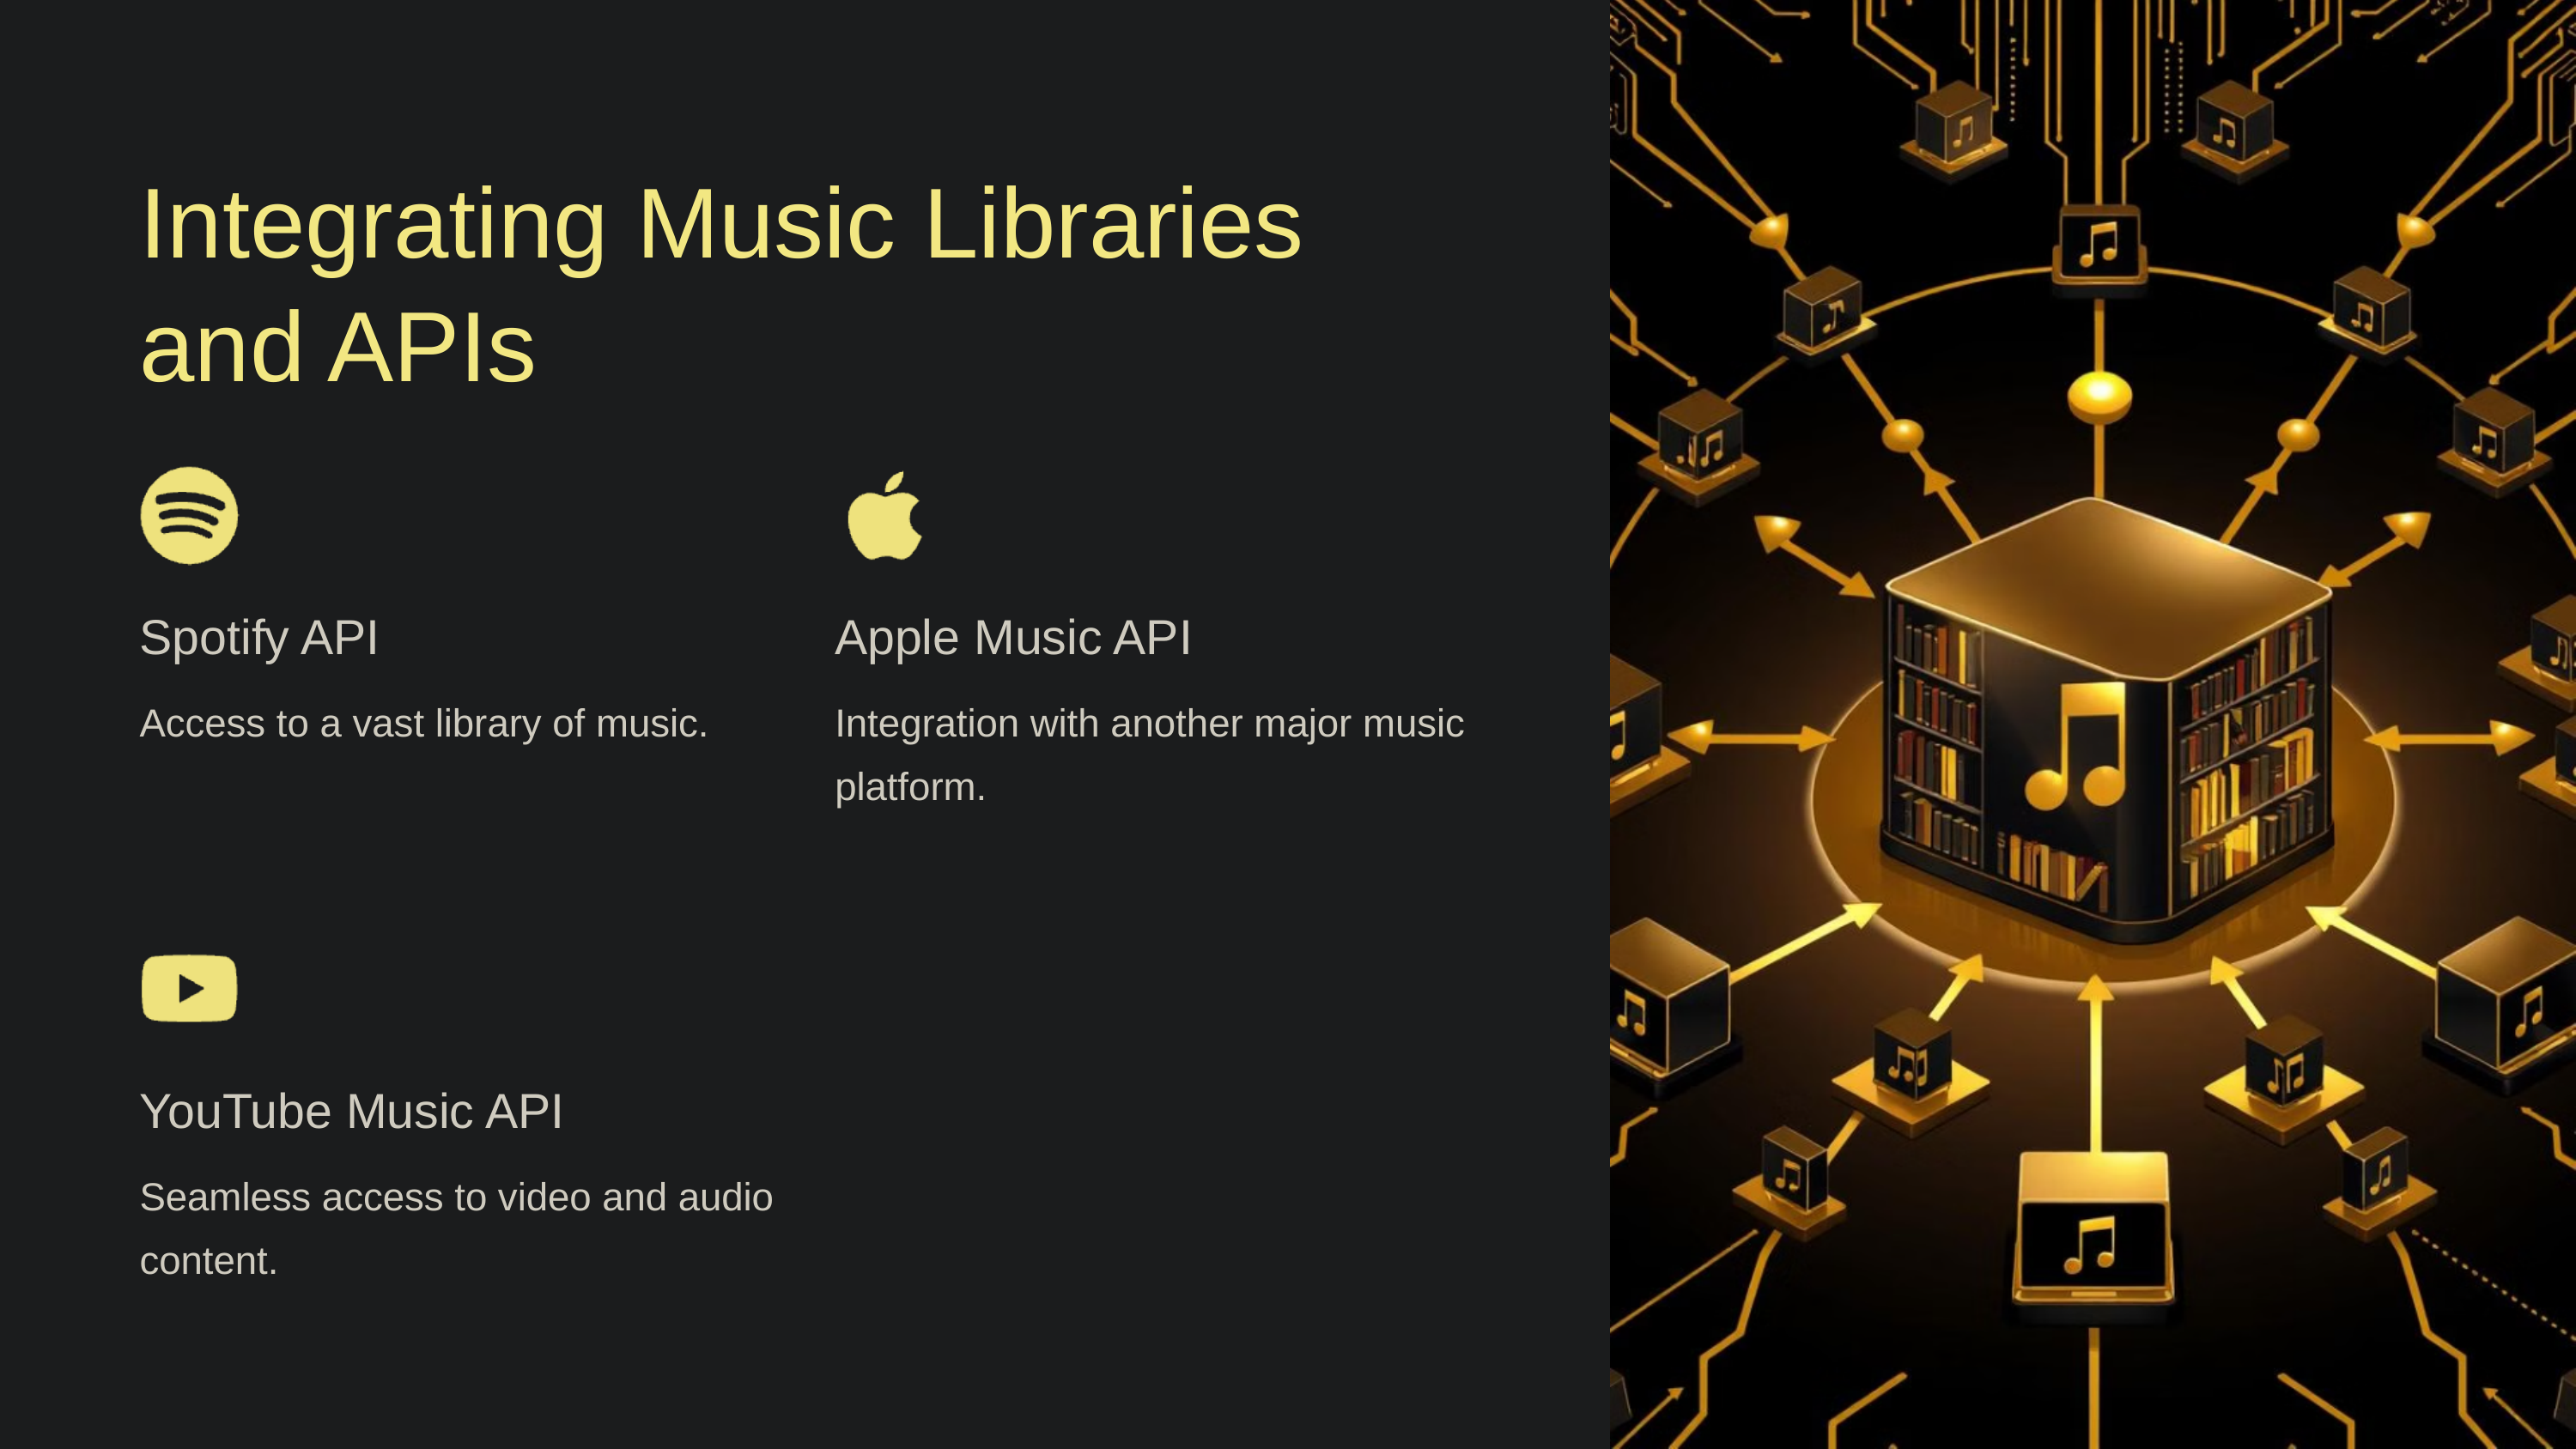

Integrating Music Libraries and APIs

Spotify API

Apple Music API

Access to a vast library of music.

Integration with another major music platform.

YouTube Music API

Seamless access to video and audio content.